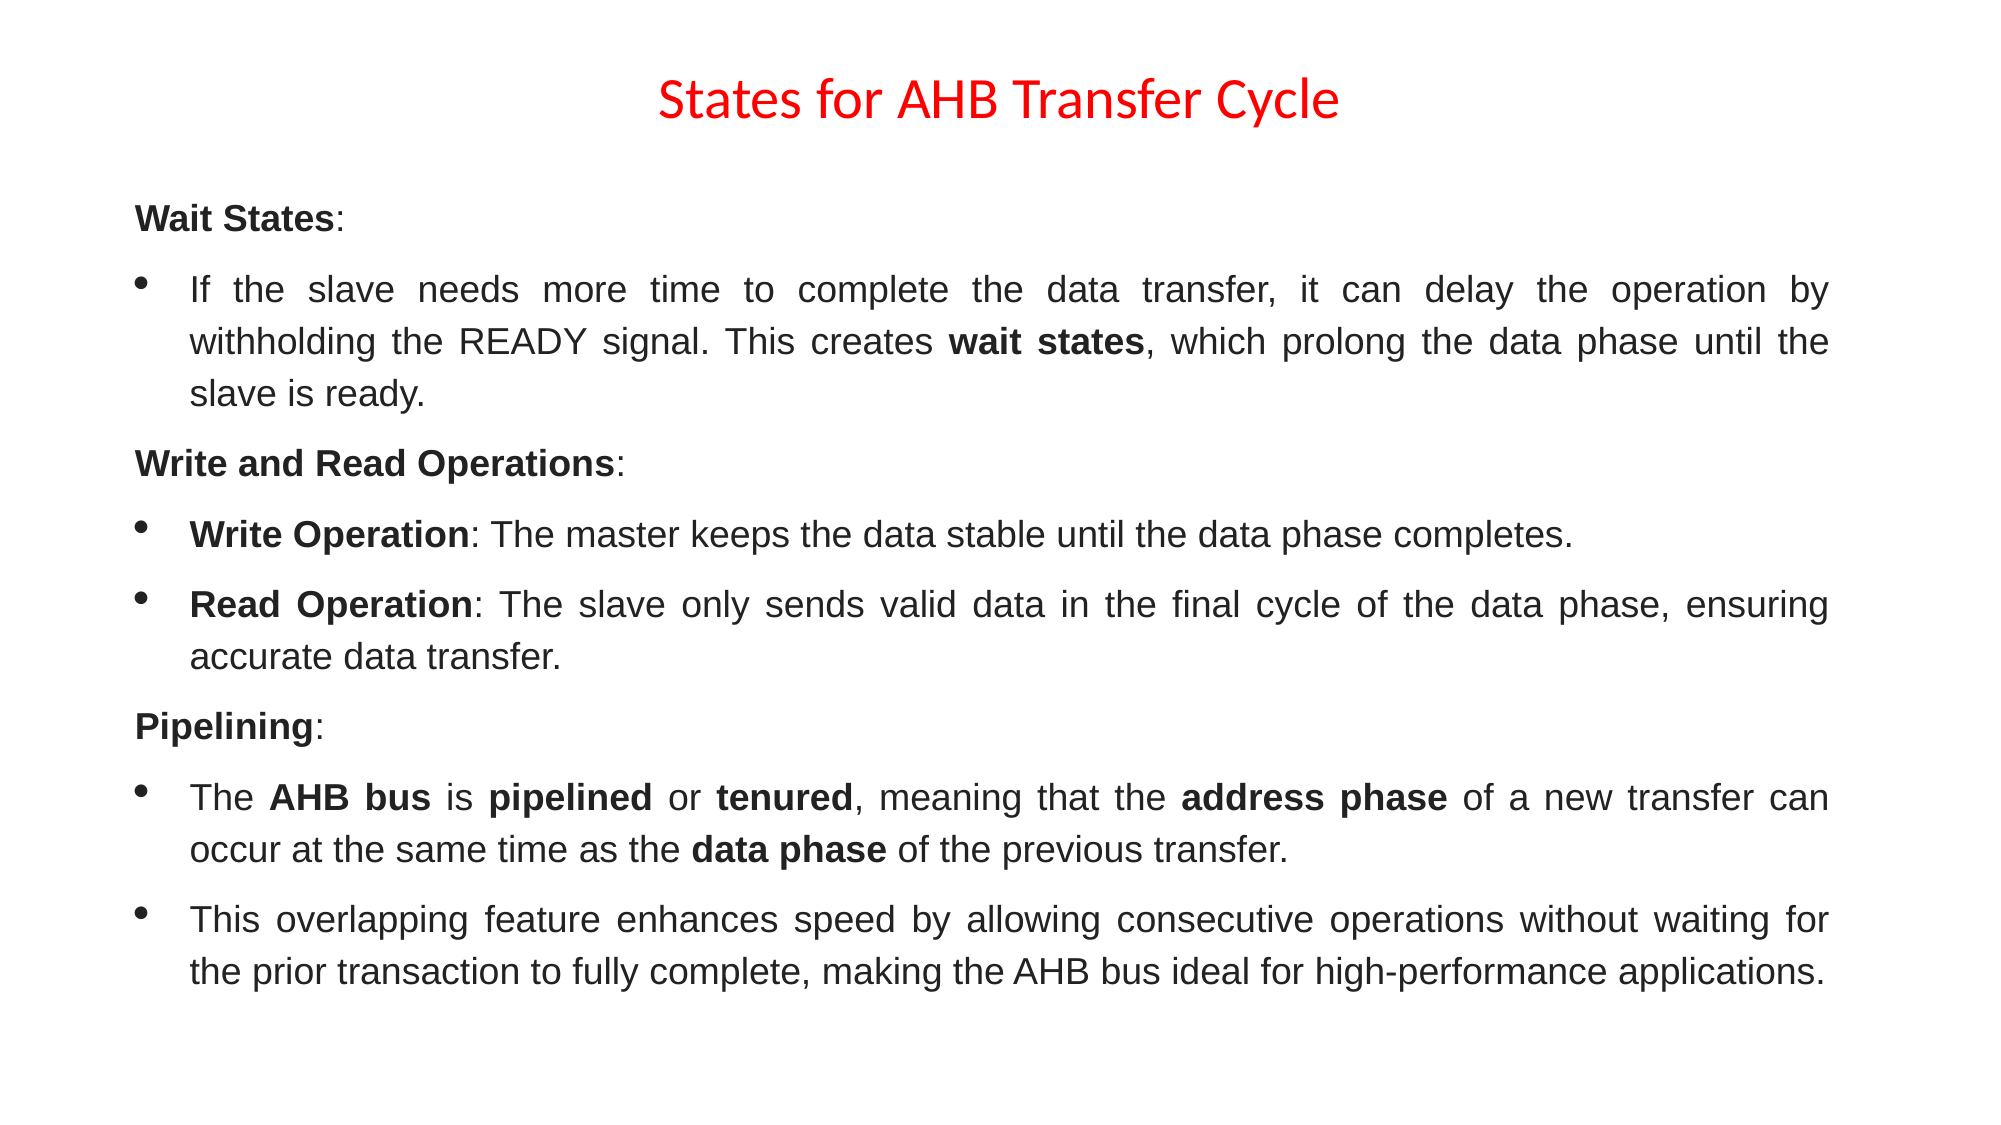

# States for AHB Transfer Cycle
Wait States:
If the slave needs more time to complete the data transfer, it can delay the operation by withholding the READY signal. This creates wait states, which prolong the data phase until the slave is ready.
Write and Read Operations:
Write Operation: The master keeps the data stable until the data phase completes.
Read Operation: The slave only sends valid data in the final cycle of the data phase, ensuring accurate data transfer.
Pipelining:
The AHB bus is pipelined or tenured, meaning that the address phase of a new transfer can occur at the same time as the data phase of the previous transfer.
This overlapping feature enhances speed by allowing consecutive operations without waiting for the prior transaction to fully complete, making the AHB bus ideal for high-performance applications.